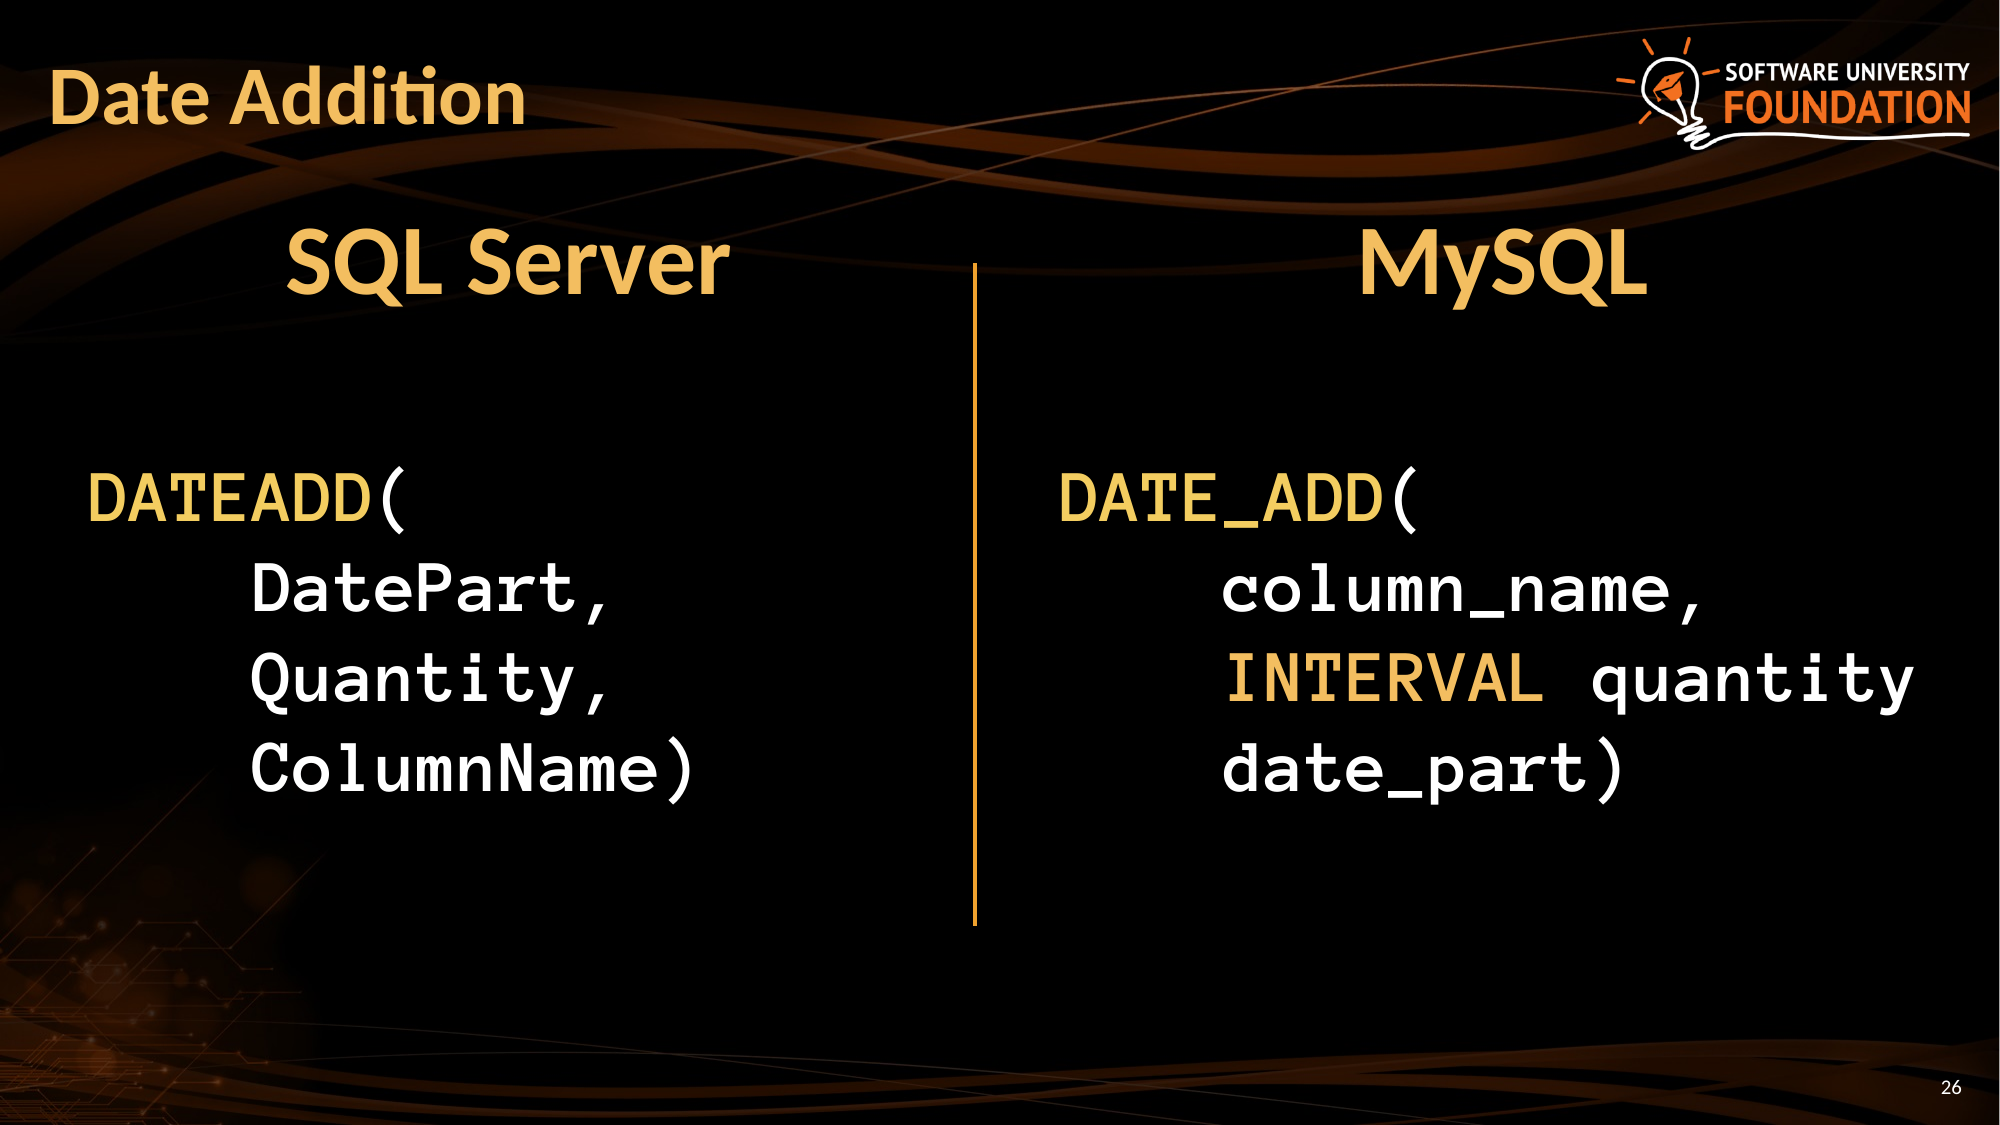

# Date Addition
MySQL

SQL Server

DATEADD(
    DatePart,
    Quantity,
    ColumnName)
DATE_ADD(
    column_name,
    INTERVAL quantity
    date_part)
26